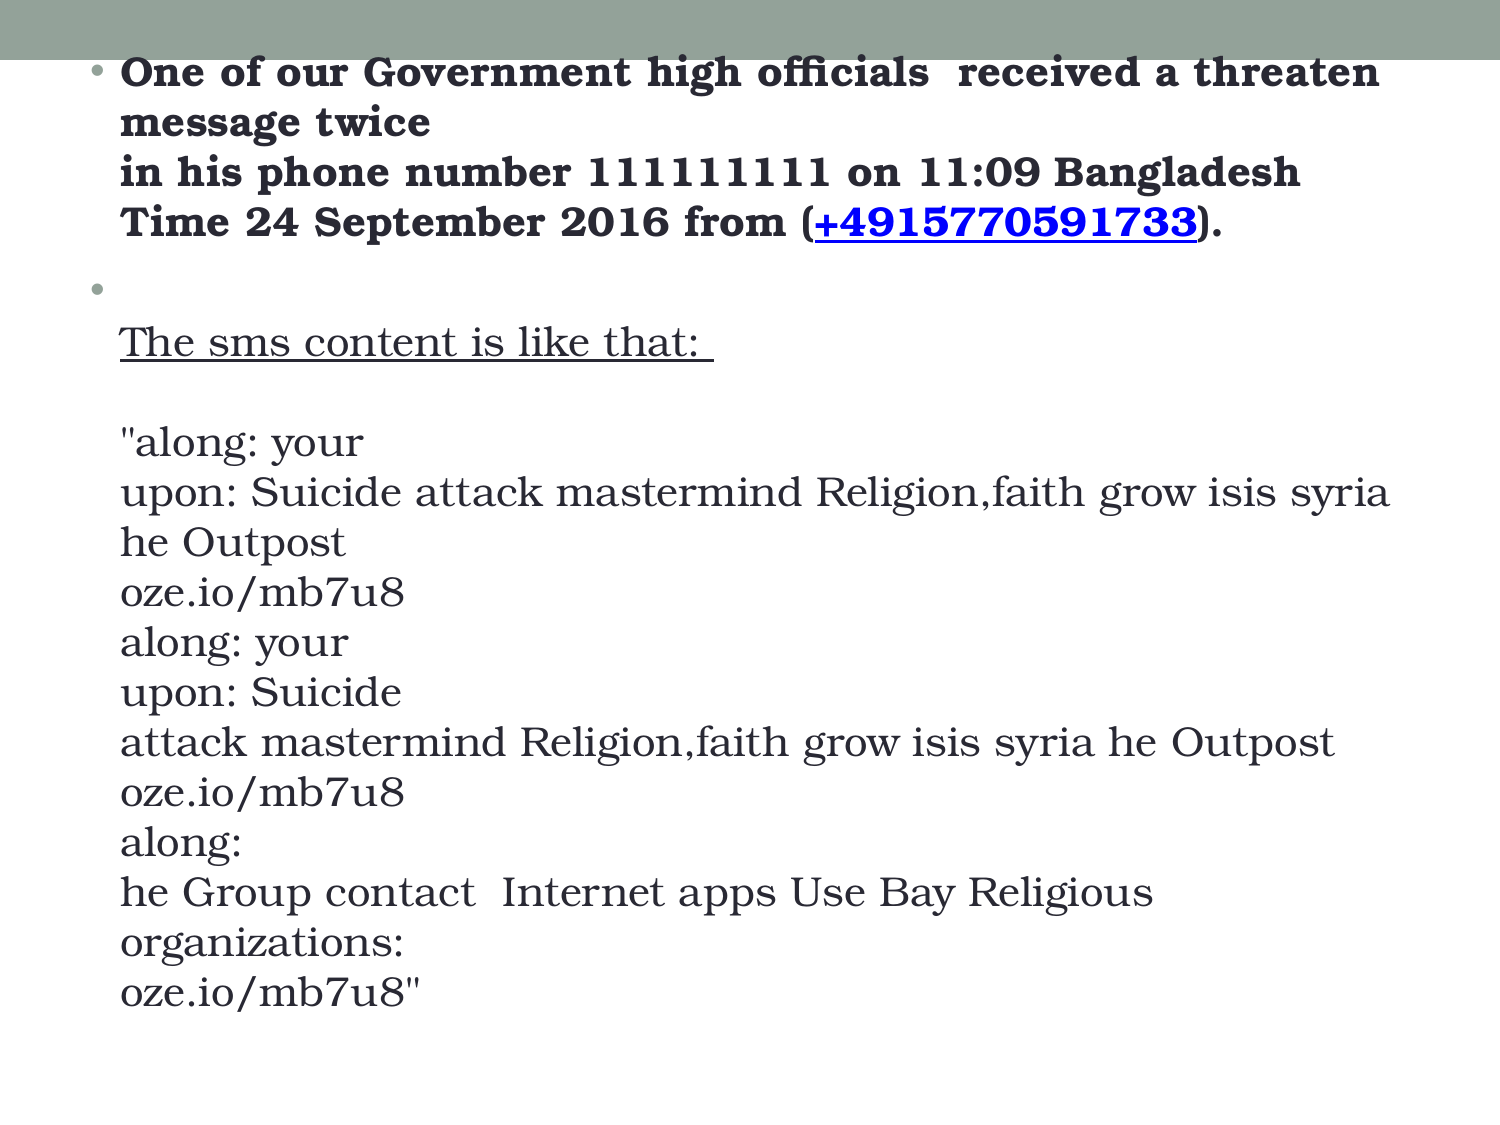

One of our Government high officials  received a threaten message twice
in his phone number 111111111 on 11:09 Bangladesh Time 24 September 2016 from (+4915770591733).
The sms content is like that:
"along: your
upon: Suicide attack mastermind Religion,faith grow isis syria he Outpost
oze.io/mb7u8
along: your
upon: Suicide
attack mastermind Religion,faith grow isis syria he Outpost
oze.io/mb7u8
along:
he Group contact  Internet apps Use Bay Religious organizations:
oze.io/mb7u8"
#